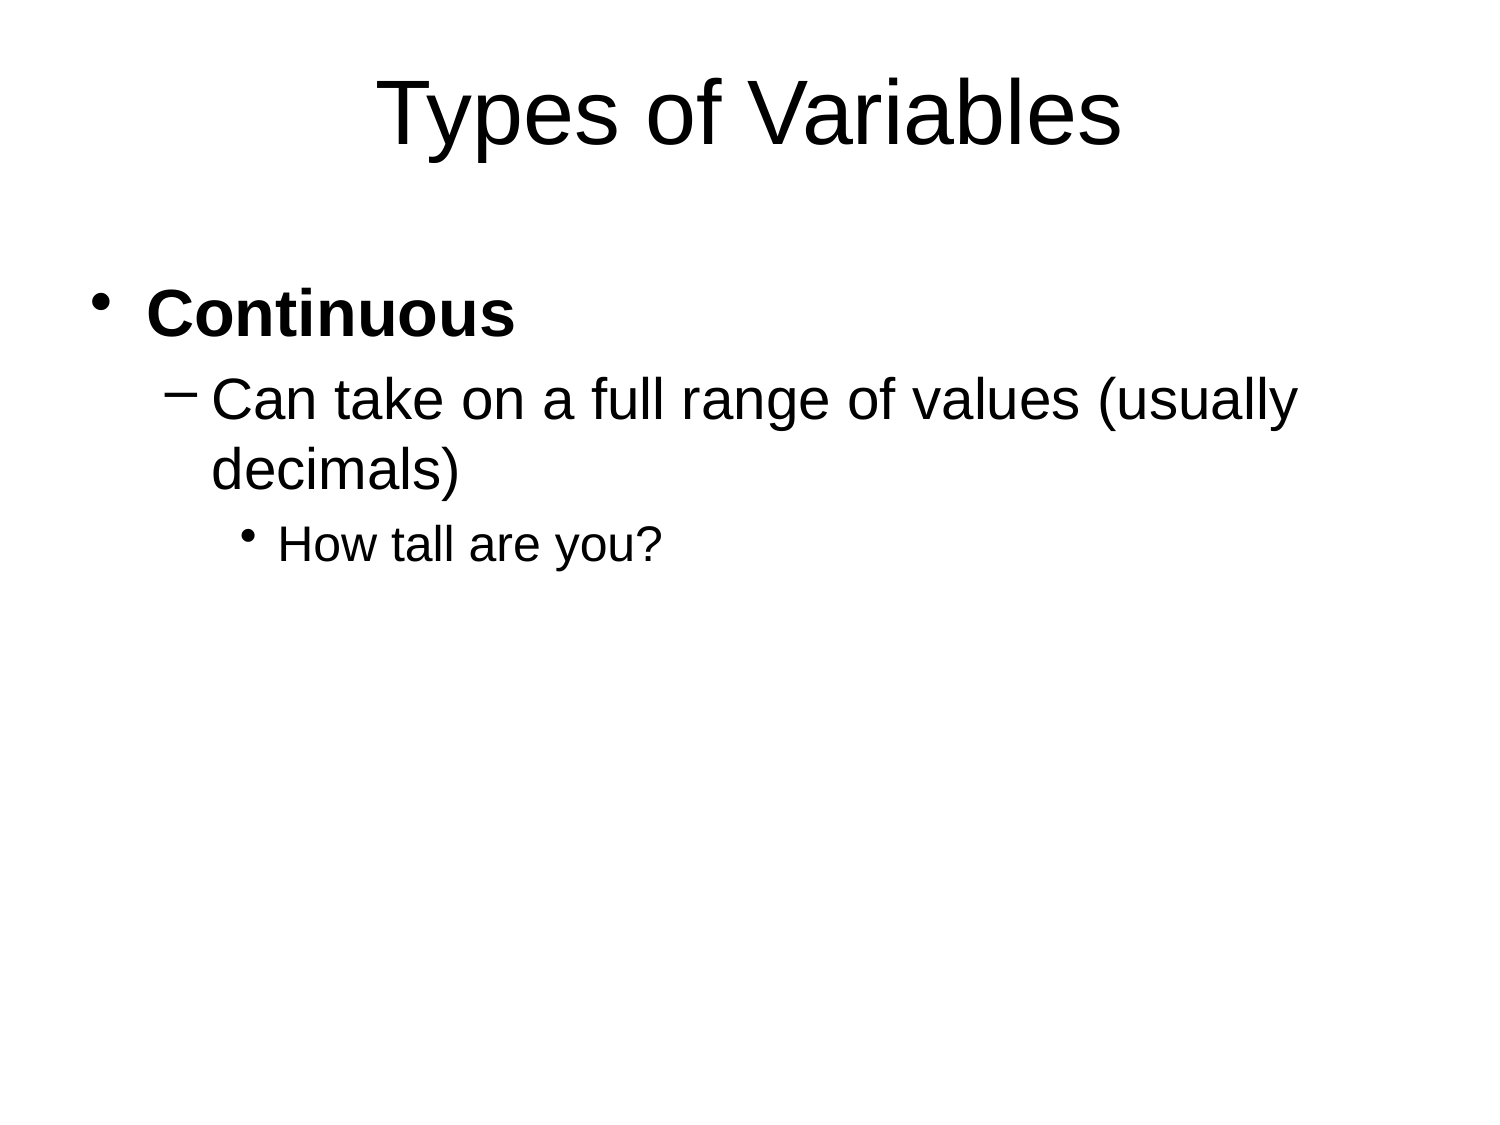

# Types of Variables
Continuous
Can take on a full range of values (usually decimals)
How tall are you?